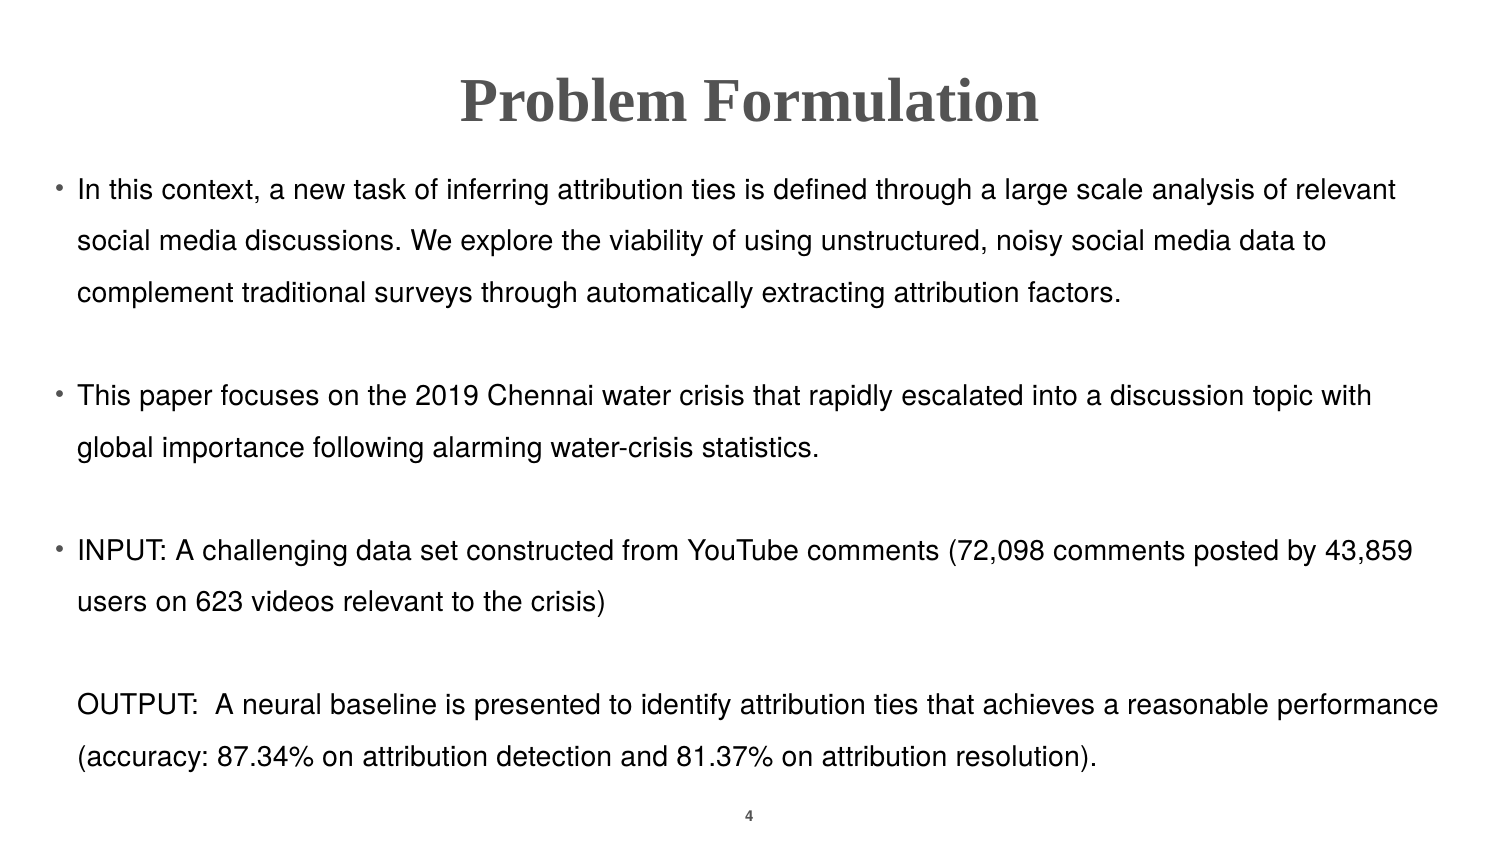

# Problem Formulation
In this context, a new task of inferring attribution ties is defined through a large scale analysis of relevant social media discussions. We explore the viability of using unstructured, noisy social media data to complement traditional surveys through automatically extracting attribution factors.

This paper focuses on the 2019 Chennai water crisis that rapidly escalated into a discussion topic with global importance following alarming water-crisis statistics.

INPUT: A challenging data set constructed from YouTube comments (72,098 comments posted by 43,859 users on 623 videos relevant to the crisis)

OUTPUT:  A neural baseline is presented to identify attribution ties that achieves a reasonable performance (accuracy: 87.34% on attribution detection and 81.37% on attribution resolution).

4